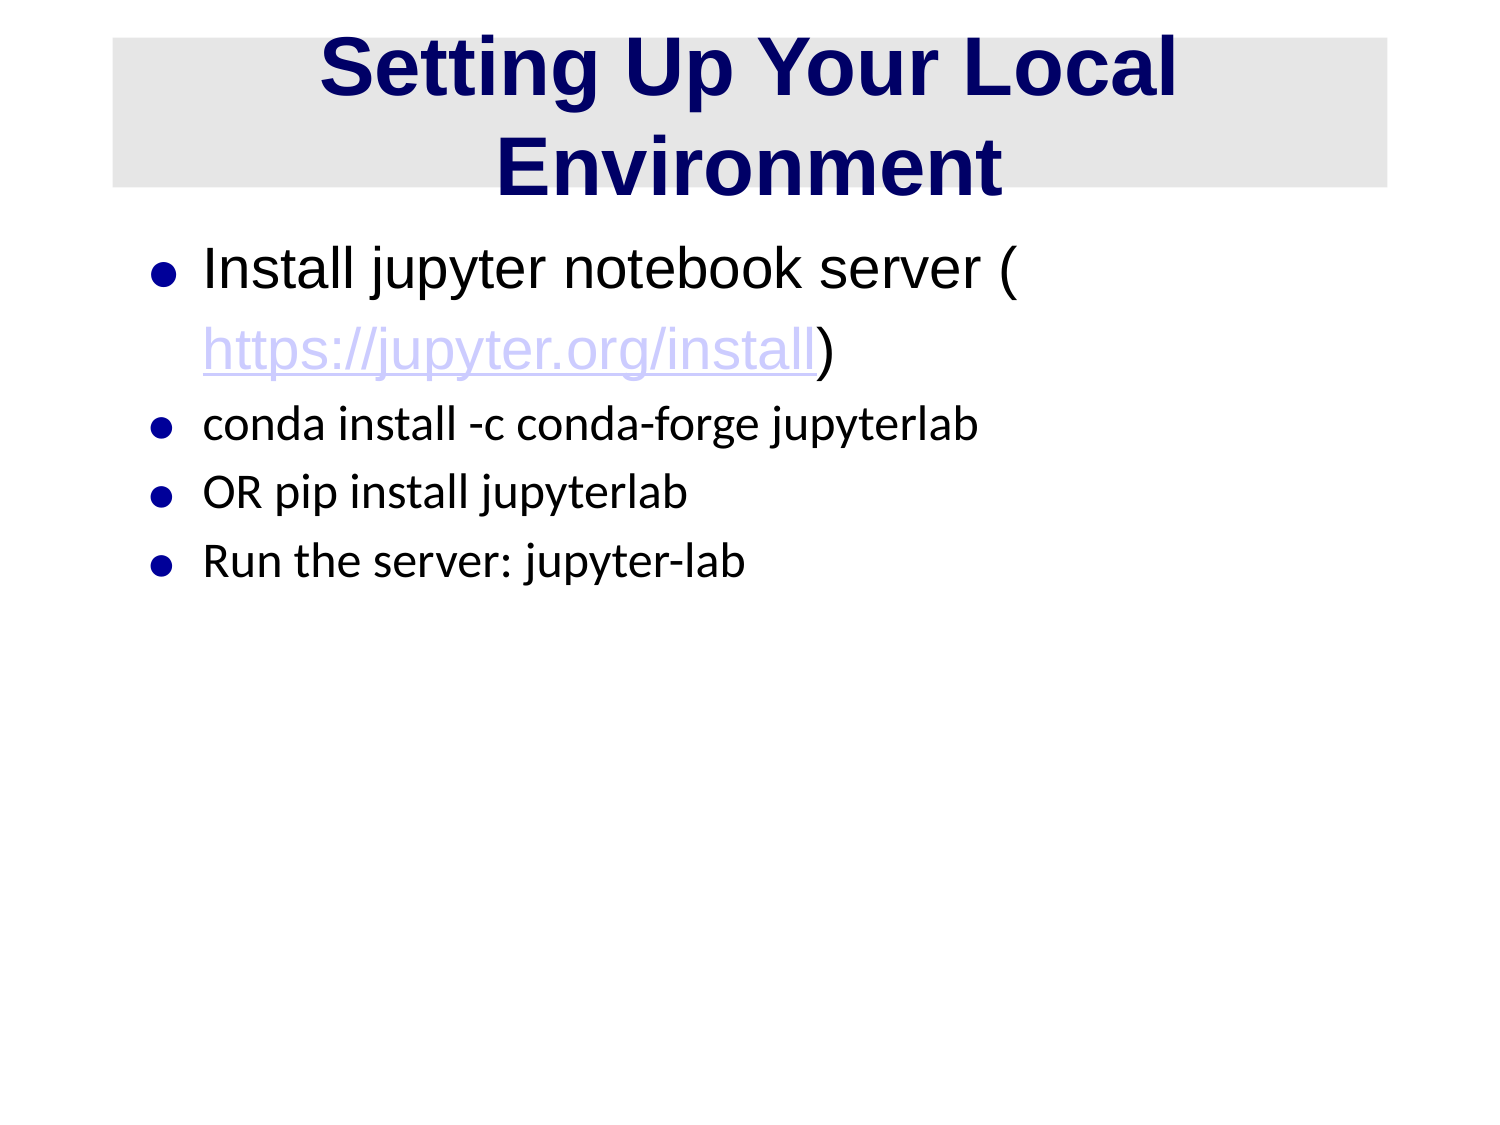

# Setting Up Your Local Environment
Install jupyter notebook server (https://jupyter.org/install)
conda install -c conda-forge jupyterlab
OR pip install jupyterlab
Run the server: jupyter-lab